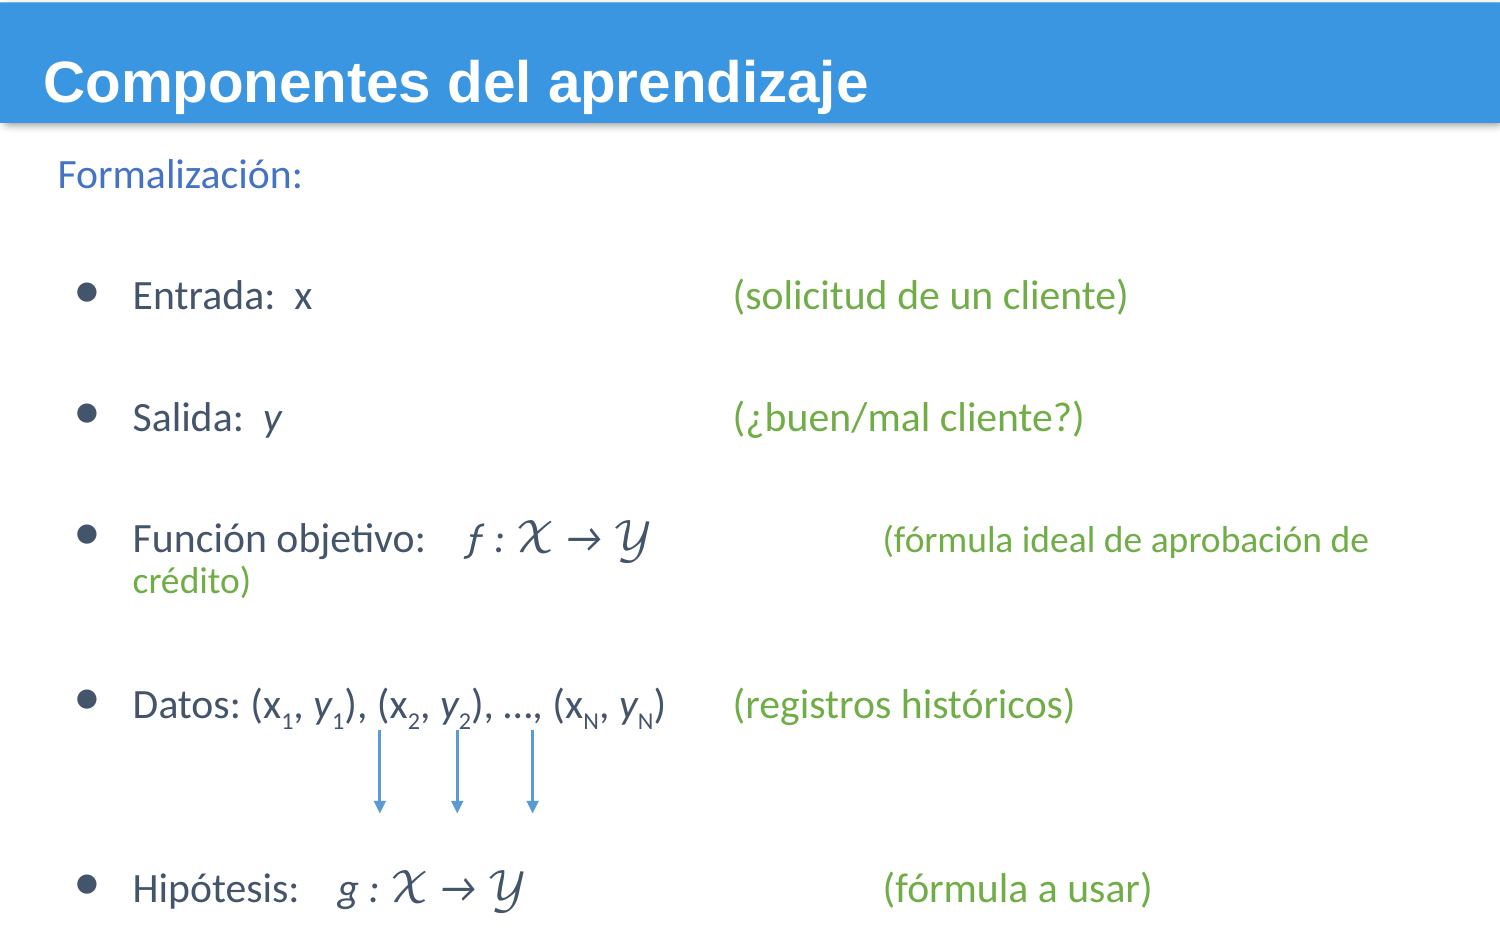

# Componentes del aprendizaje
Formalización:

Entrada:  x			(solicitud de un cliente)

Salida:  y				(¿buen/mal cliente?)

Función objetivo:    ƒ : 𝒳 → 𝒴		(fórmula ideal de aprobación de crédito)

Datos: (x1, y1), (x2, y2), …, (xN, yN) 	(registros históricos)

Hipótesis:    g : 𝒳 → 𝒴			(fórmula a usar)